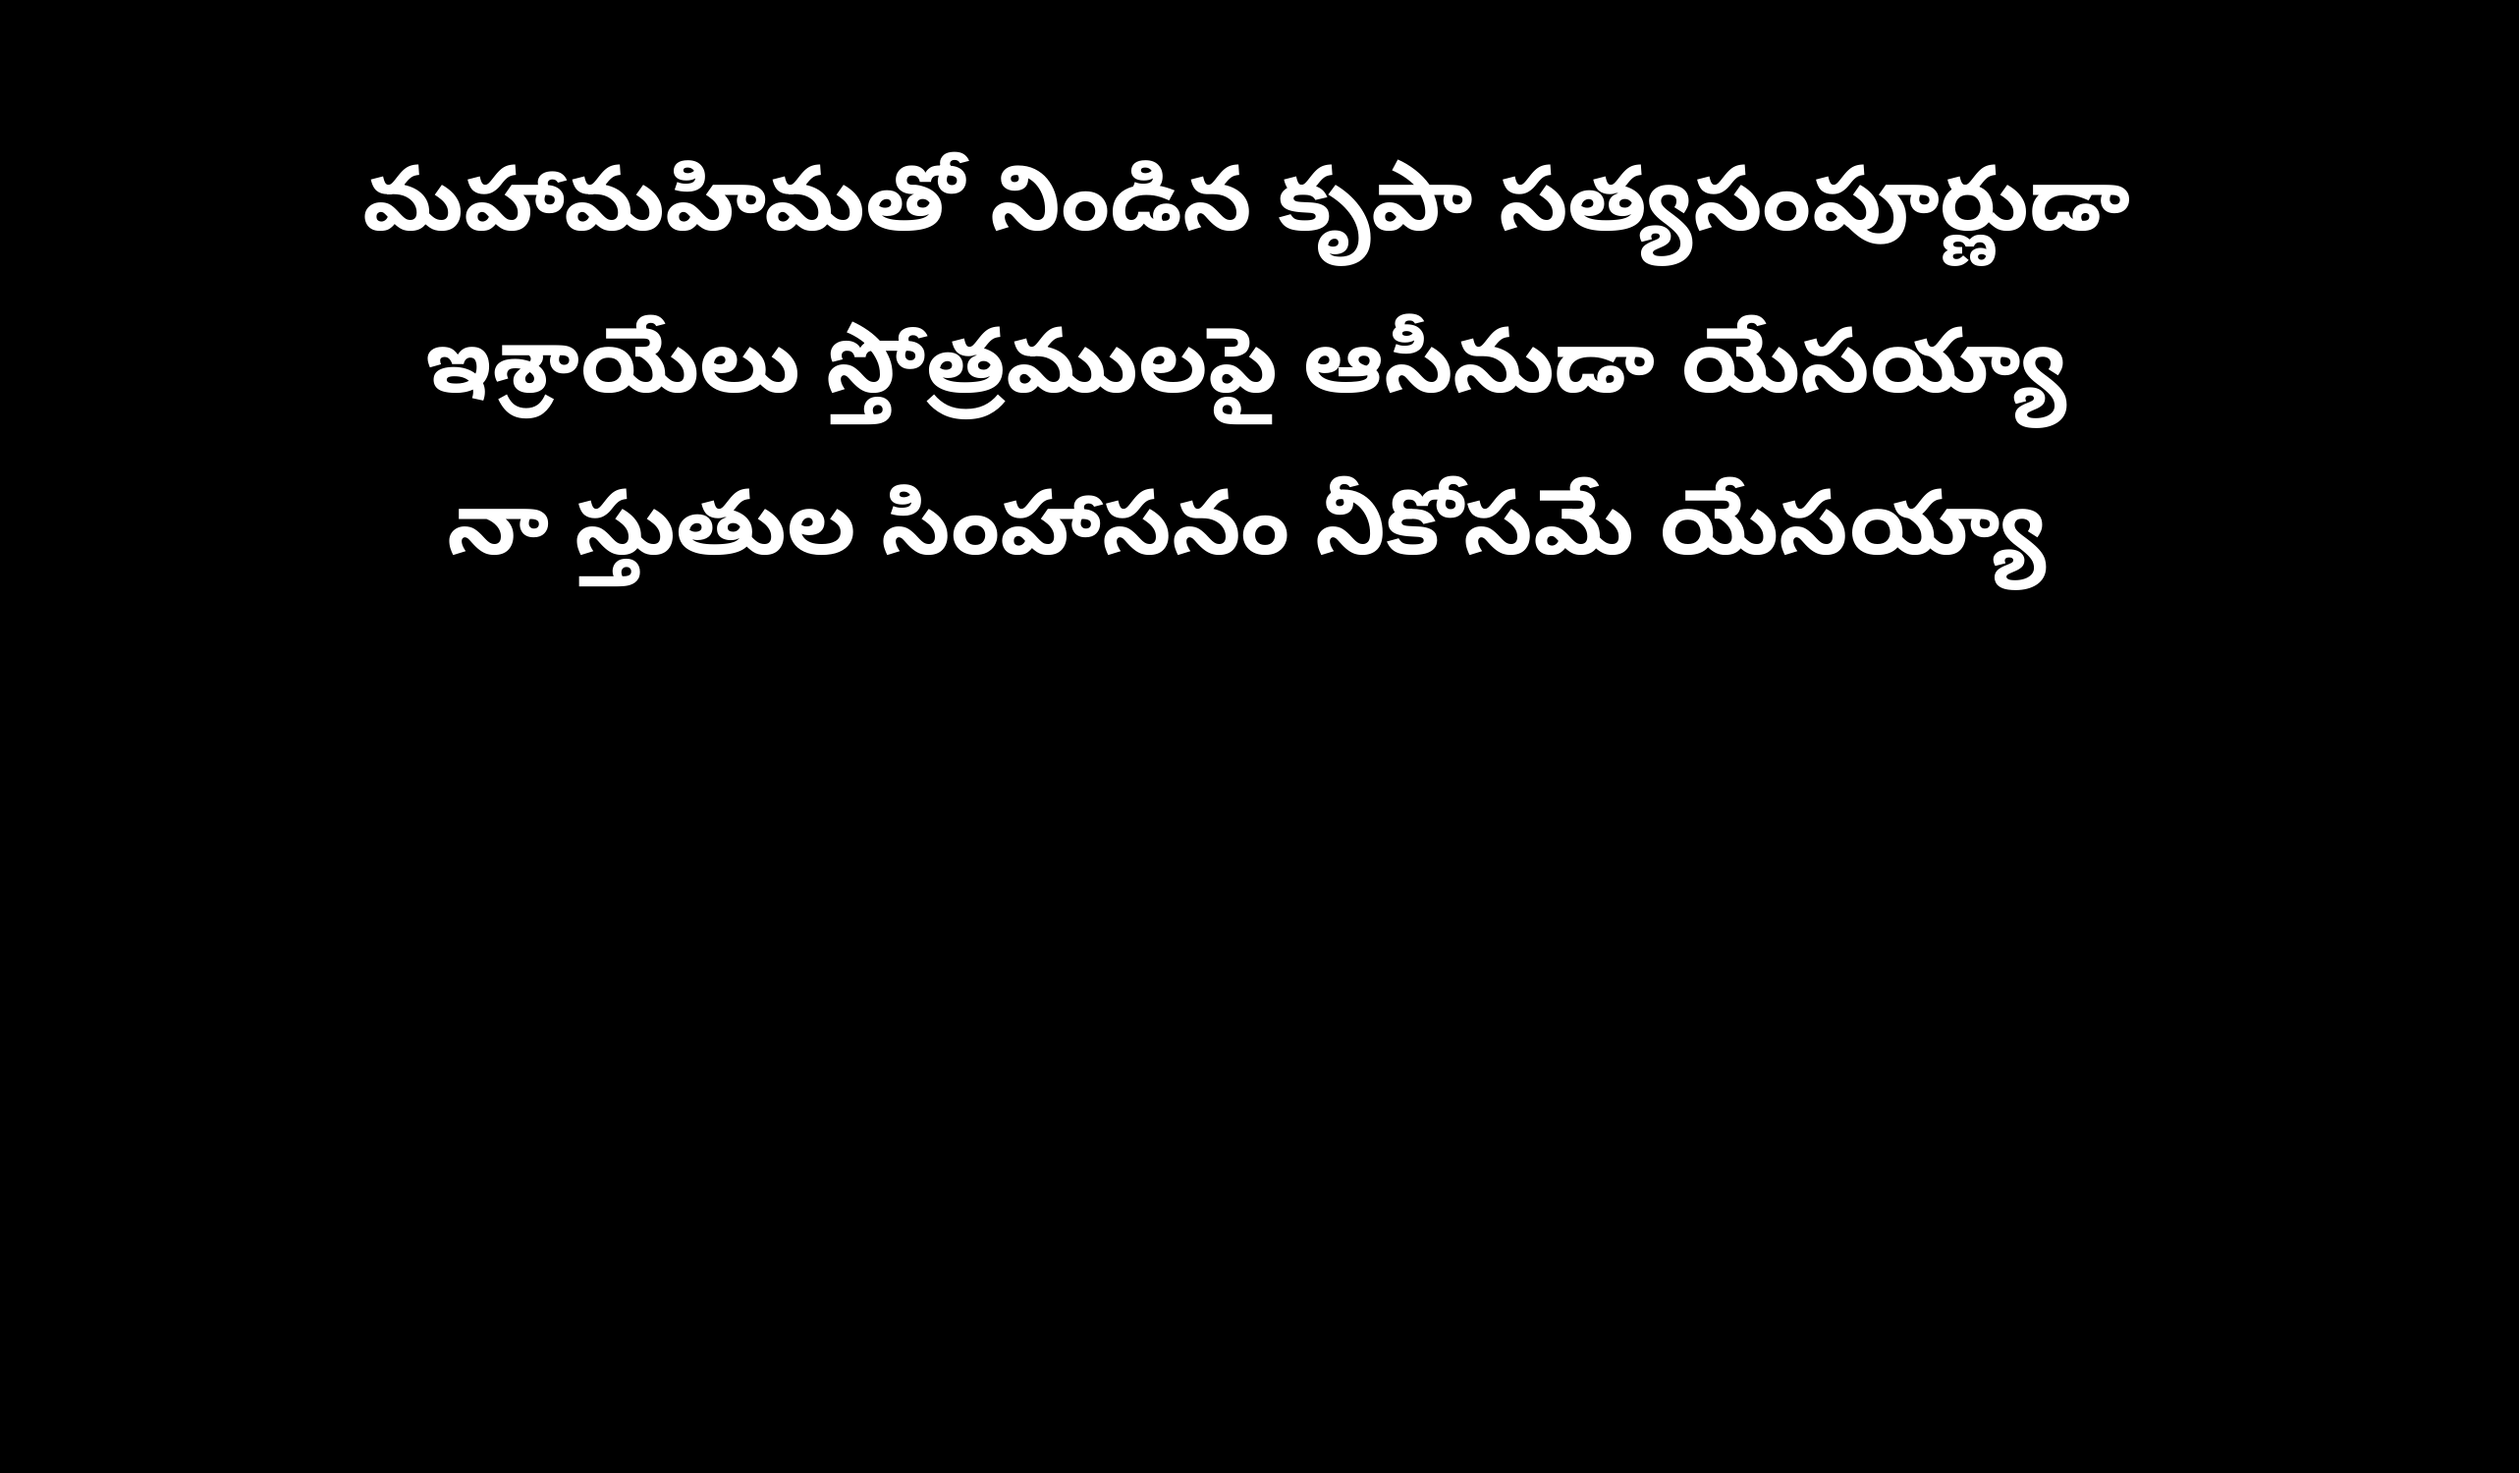

మహామహిమతో నిండిన కృపా సత్యసంపూర్ణుడా
ఇశ్రాయేలు స్తోత్రములపై ఆసీనుడా యేసయ్యా
నా స్తుతుల సింహాసనం నీకోసమే యేసయ్యా